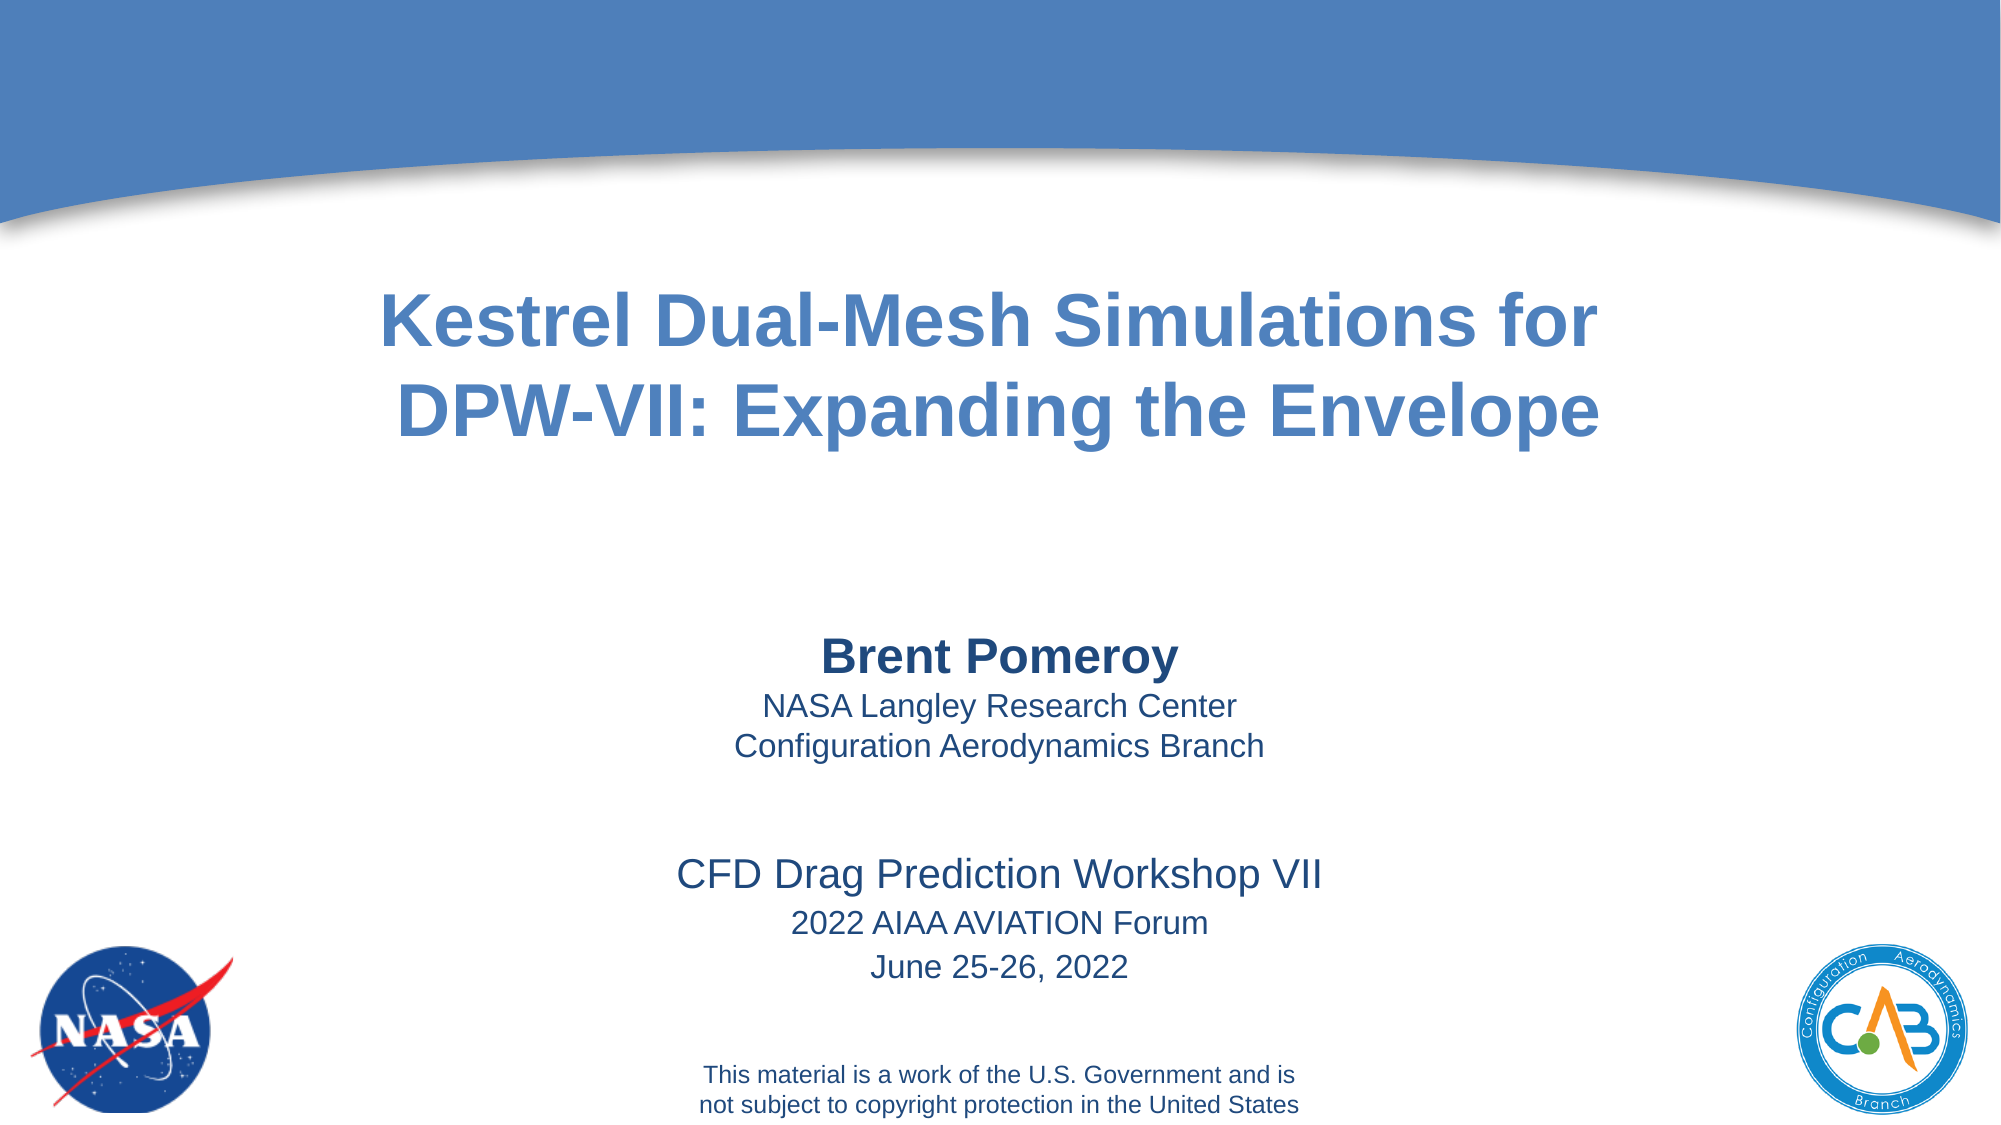

# Kestrel Dual-Mesh Simulations for DPW-VII: Expanding the Envelope
Brent Pomeroy
NASA Langley Research Center
Configuration Aerodynamics Branch

CFD Drag Prediction Workshop VII
2022 AIAA AVIATION Forum
June 25-26, 2022